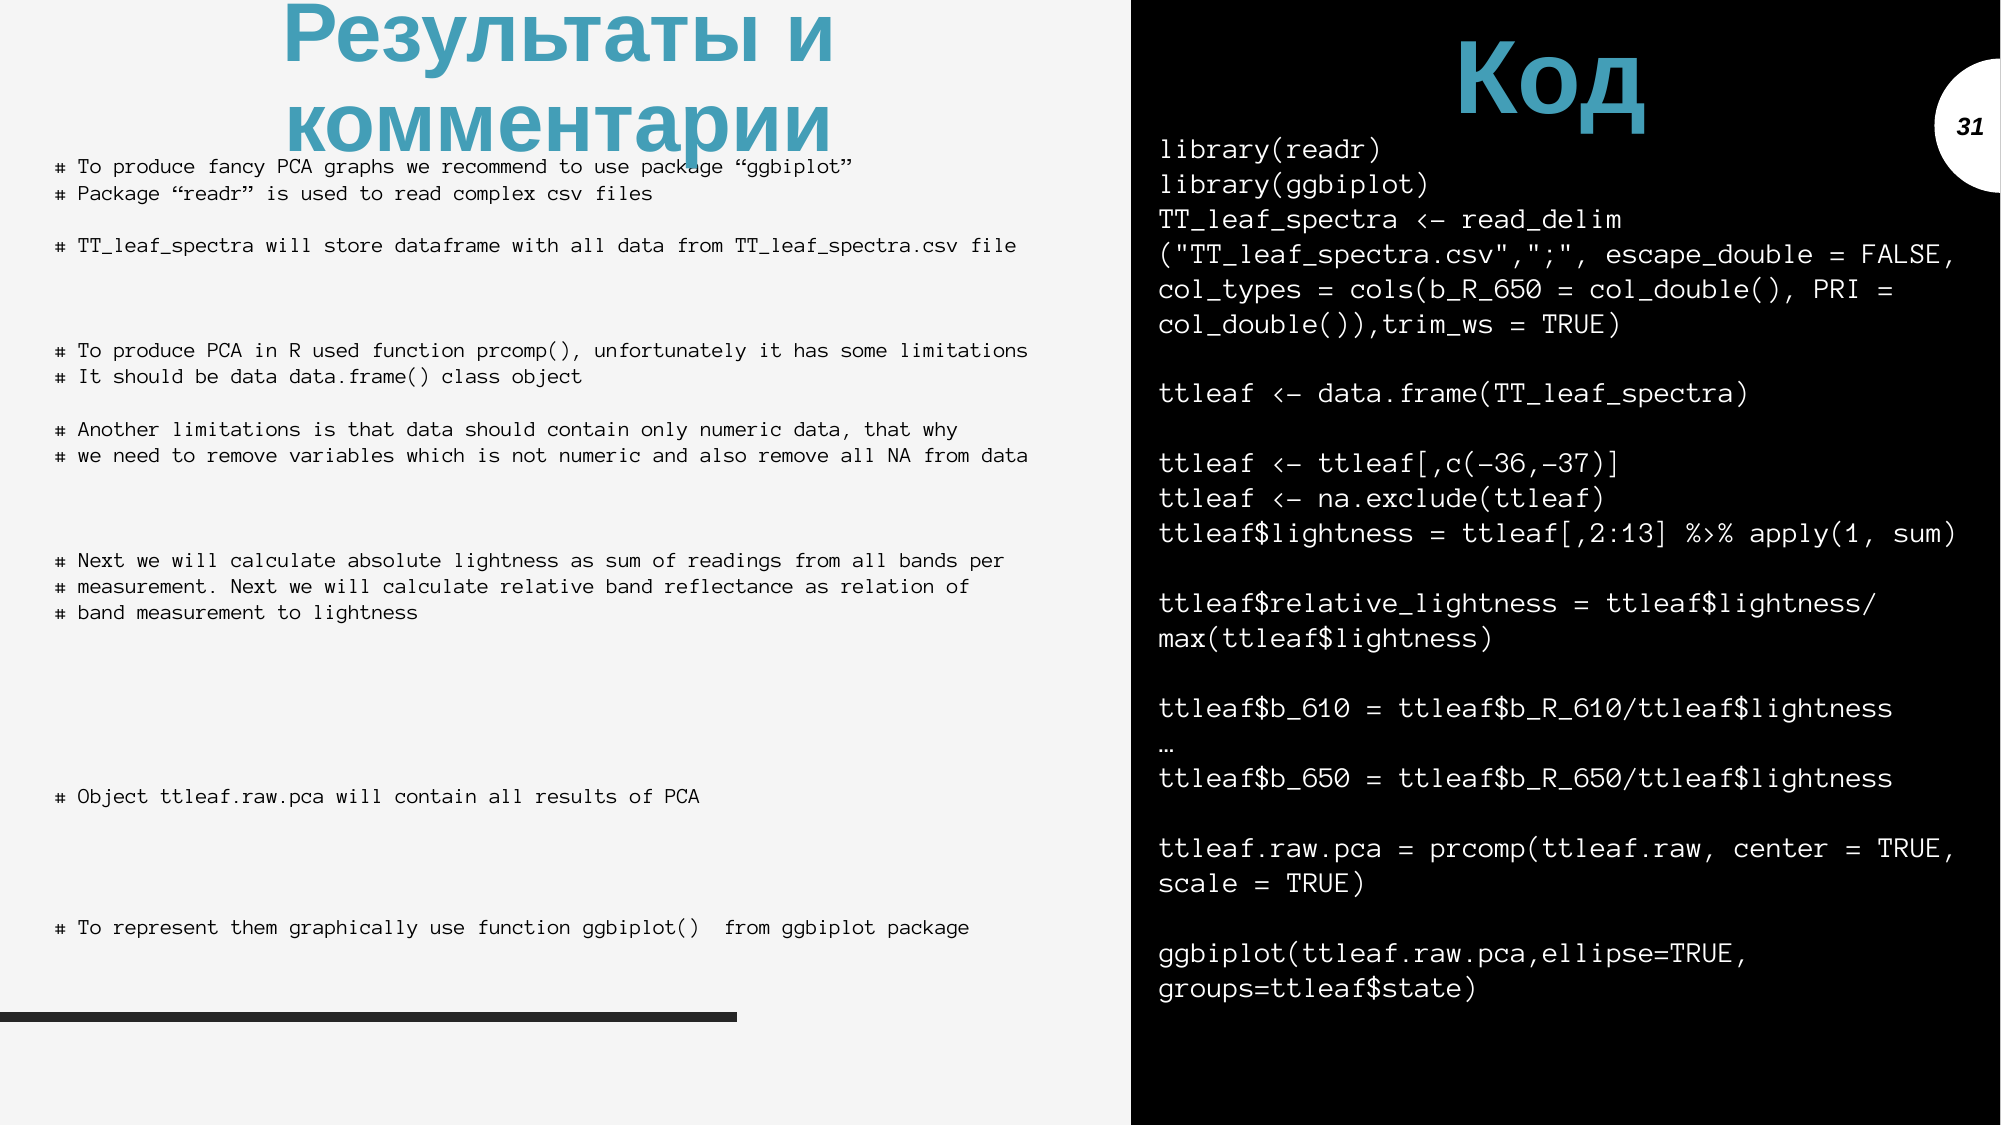

Результаты и комментарии
Код
library(readr)
library(ggbiplot)
TT_leaf_spectra <- read_delim ("TT_leaf_spectra.csv",";", escape_double = FALSE, col_types = cols(b_R_650 = col_double(), PRI = col_double()),trim_ws = TRUE)

ttleaf <- data.frame(TT_leaf_spectra)

ttleaf <- ttleaf[,c(-36,-37)]
ttleaf <- na.exclude(ttleaf)
ttleaf$lightness = ttleaf[,2:13] %>% apply(1, sum)

ttleaf$relative_lightness = ttleaf$lightness/ max(ttleaf$lightness)

ttleaf$b_610 = ttleaf$b_R_610/ttleaf$lightness
…
ttleaf$b_650 = ttleaf$b_R_650/ttleaf$lightness

ttleaf.raw.pca = prcomp(ttleaf.raw, center = TRUE, scale = TRUE)

ggbiplot(ttleaf.raw.pca,ellipse=TRUE,  groups=ttleaf$state)
# To produce fancy PCA graphs we recommend to use package “ggbiplot”
# Package “readr” is used to read complex csv files

# TT_leaf_spectra will store dataframe with all data from TT_leaf_spectra.csv file

# To produce PCA in R used function prcomp(), unfortunately it has some limitations
# It should be data data.frame() class object

# Another limitations is that data should contain only numeric data, that why
# we need to remove variables which is not numeric and also remove all NA from data

# Next we will calculate absolute lightness as sum of readings from all bands per
# measurement. Next we will calculate relative band reflectance as relation of
# band measurement to lightness

# Object ttleaf.raw.pca will contain all results of PCA

# To represent them graphically use function ggbiplot()  from ggbiplot package